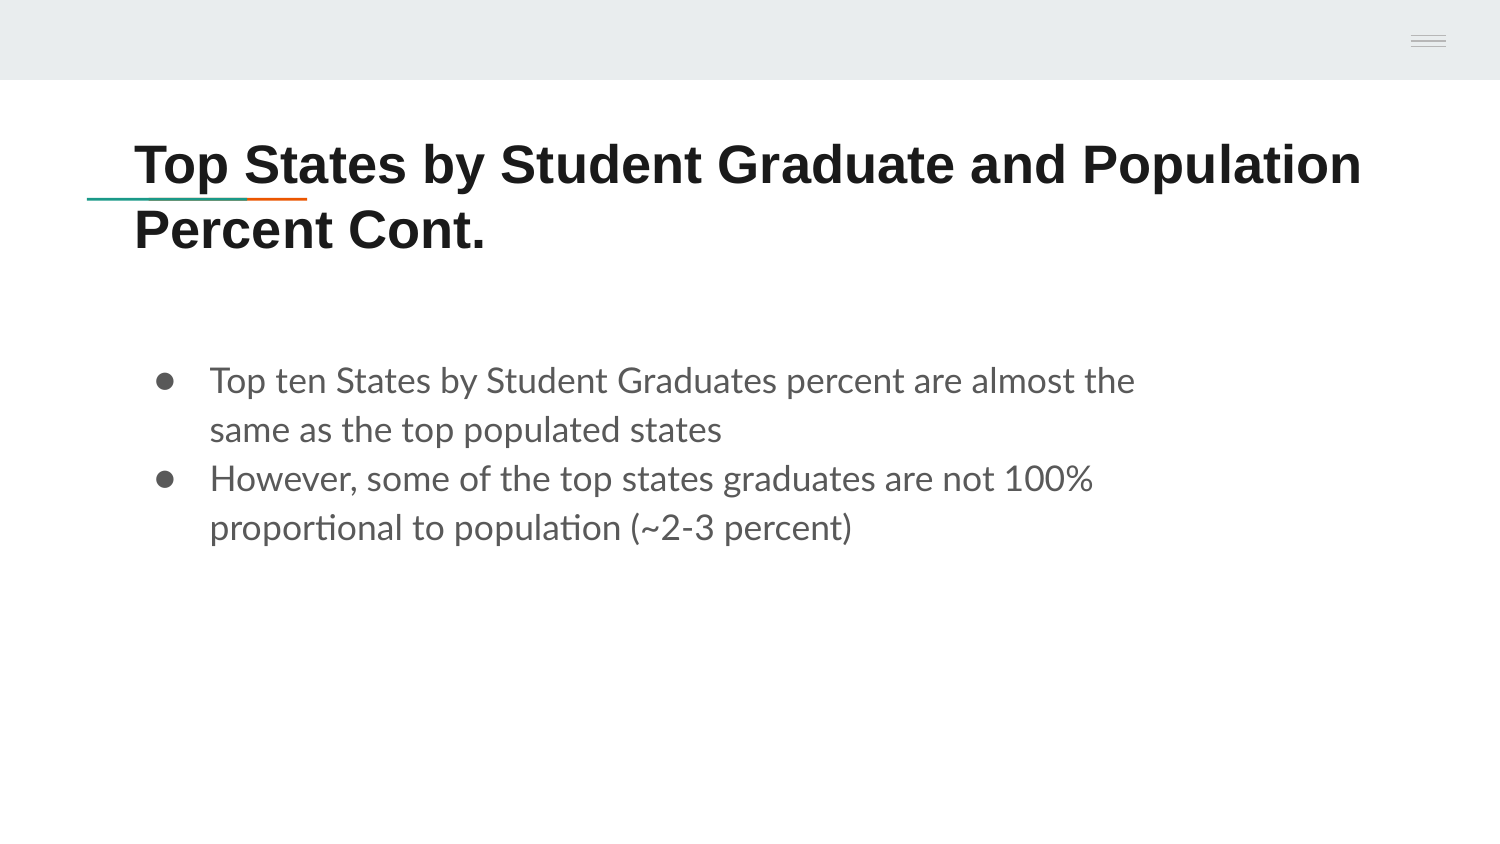

# Top States by Student Graduate and Population Percent Cont.
Top ten States by Student Graduates percent are almost the same as the top populated states
However, some of the top states graduates are not 100% proportional to population (~2-3 percent)